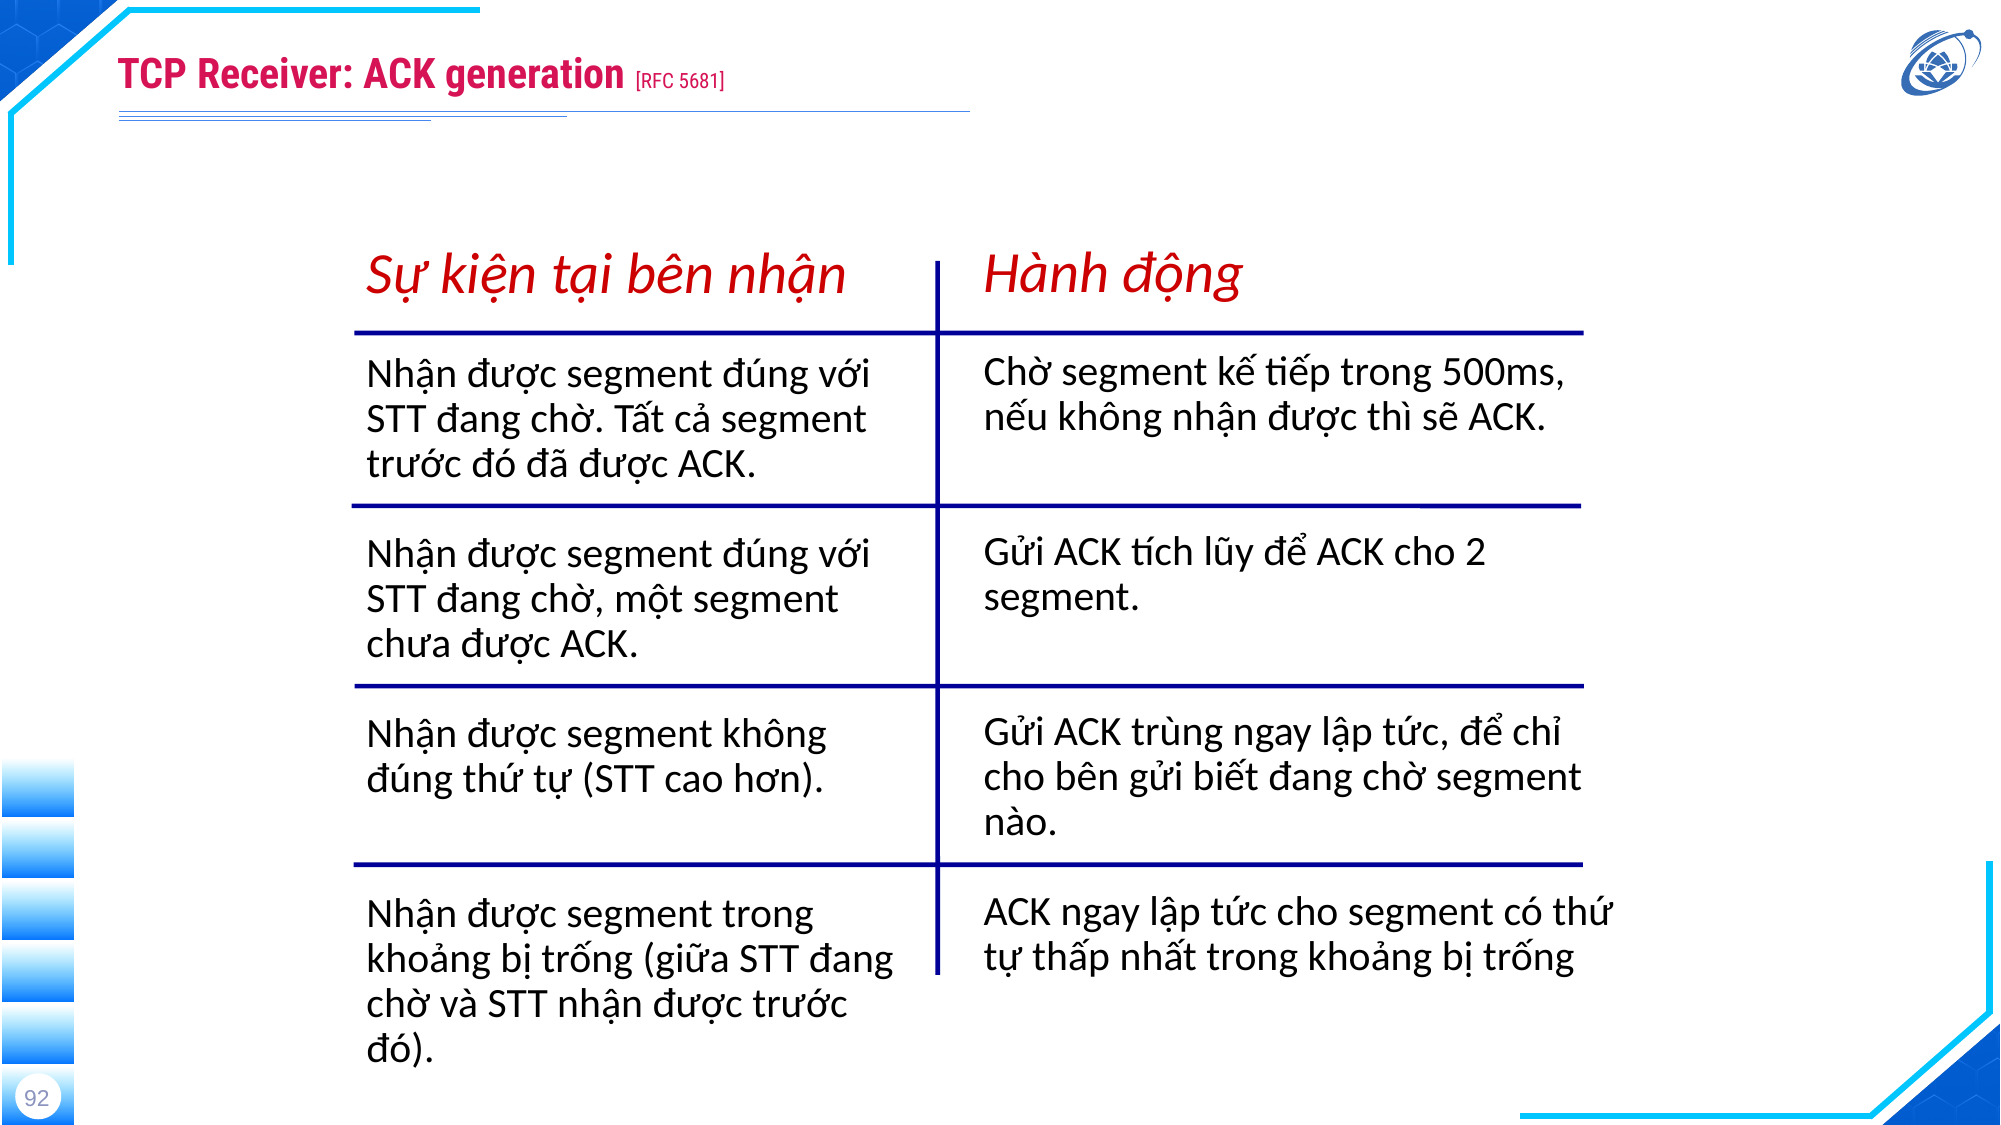

# TCP Receiver: ACK generation [RFC 5681]

Hành động

Chờ segment kế tiếp trong 500ms, nếu không nhận được thì sẽ ACK.

Gửi ACK tích lũy để ACK cho 2 segment.

Gửi ACK trùng ngay lập tức, để chỉ cho bên gửi biết đang chờ segment nào.

ACK ngay lập tức cho segment có thứ tự thấp nhất trong khoảng bị trống

Sự kiện tại bên nhận

Nhận được segment đúng với STT đang chờ. Tất cả segment trước đó đã được ACK.

Nhận được segment đúng với STT đang chờ, một segment chưa được ACK.

Nhận được segment không đúng thứ tự (STT cao hơn).

Nhận được segment trong khoảng bị trống (giữa STT đang chờ và STT nhận được trước đó).

92